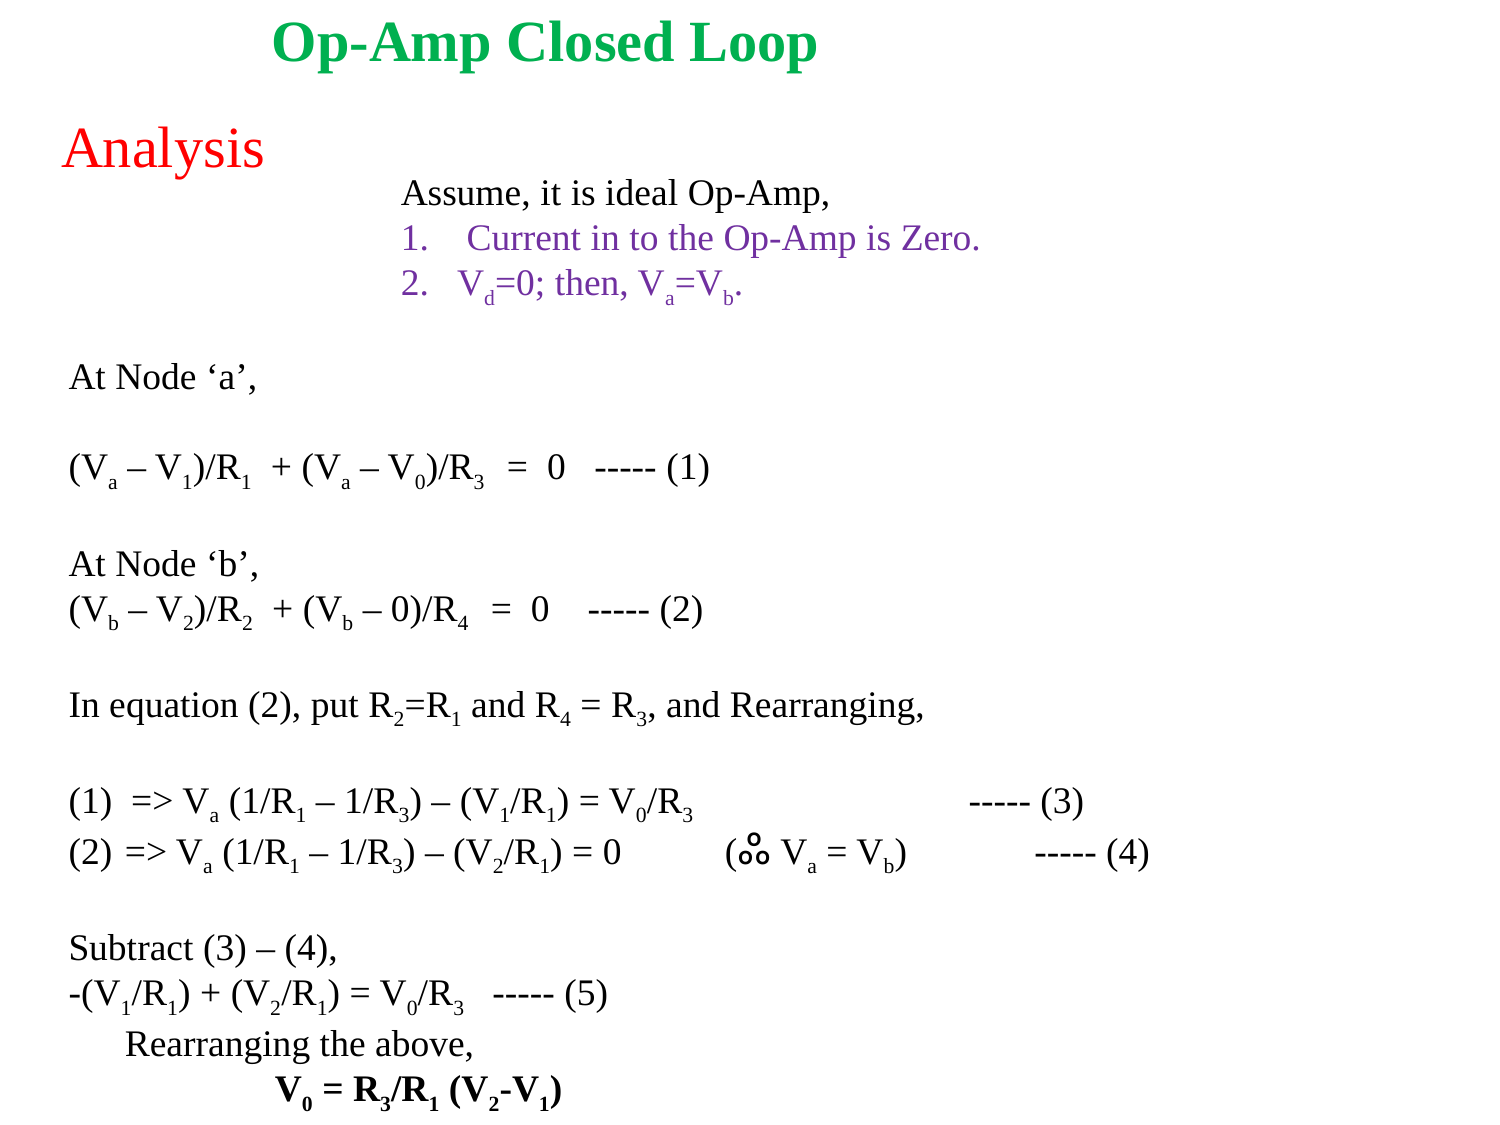

Op-Amp Closed Loop
Analysis
Assume, it is ideal Op-Amp,
 Current in to the Op-Amp is Zero.
Vd=0; then, Va=Vb.
At Node ‘a’,

(Va – V1)/R1  + (Va – V0)/R3    =  0   ----- (1)

At Node ‘b’,
(Vb – V2)/R2  + (Vb – 0)/R4    =  0    ----- (2)

In equation (2), put R2=R1 and R4 = R3, and Rearranging,

(1)  => Va (1/R1 – 1/R3) – (V1/R1) = V0/R3	 	----- (3)
=> Va (1/R1 – 1/R3) – (V2/R1) = 0	(ஃ Va = Vb)	 ----- (4)

Subtract (3) – (4),
-(V1/R1) + (V2/R1) = V0/R3   ----- (5)
	Rearranging the above,
		V0 = R3/R1 (V2-V1)